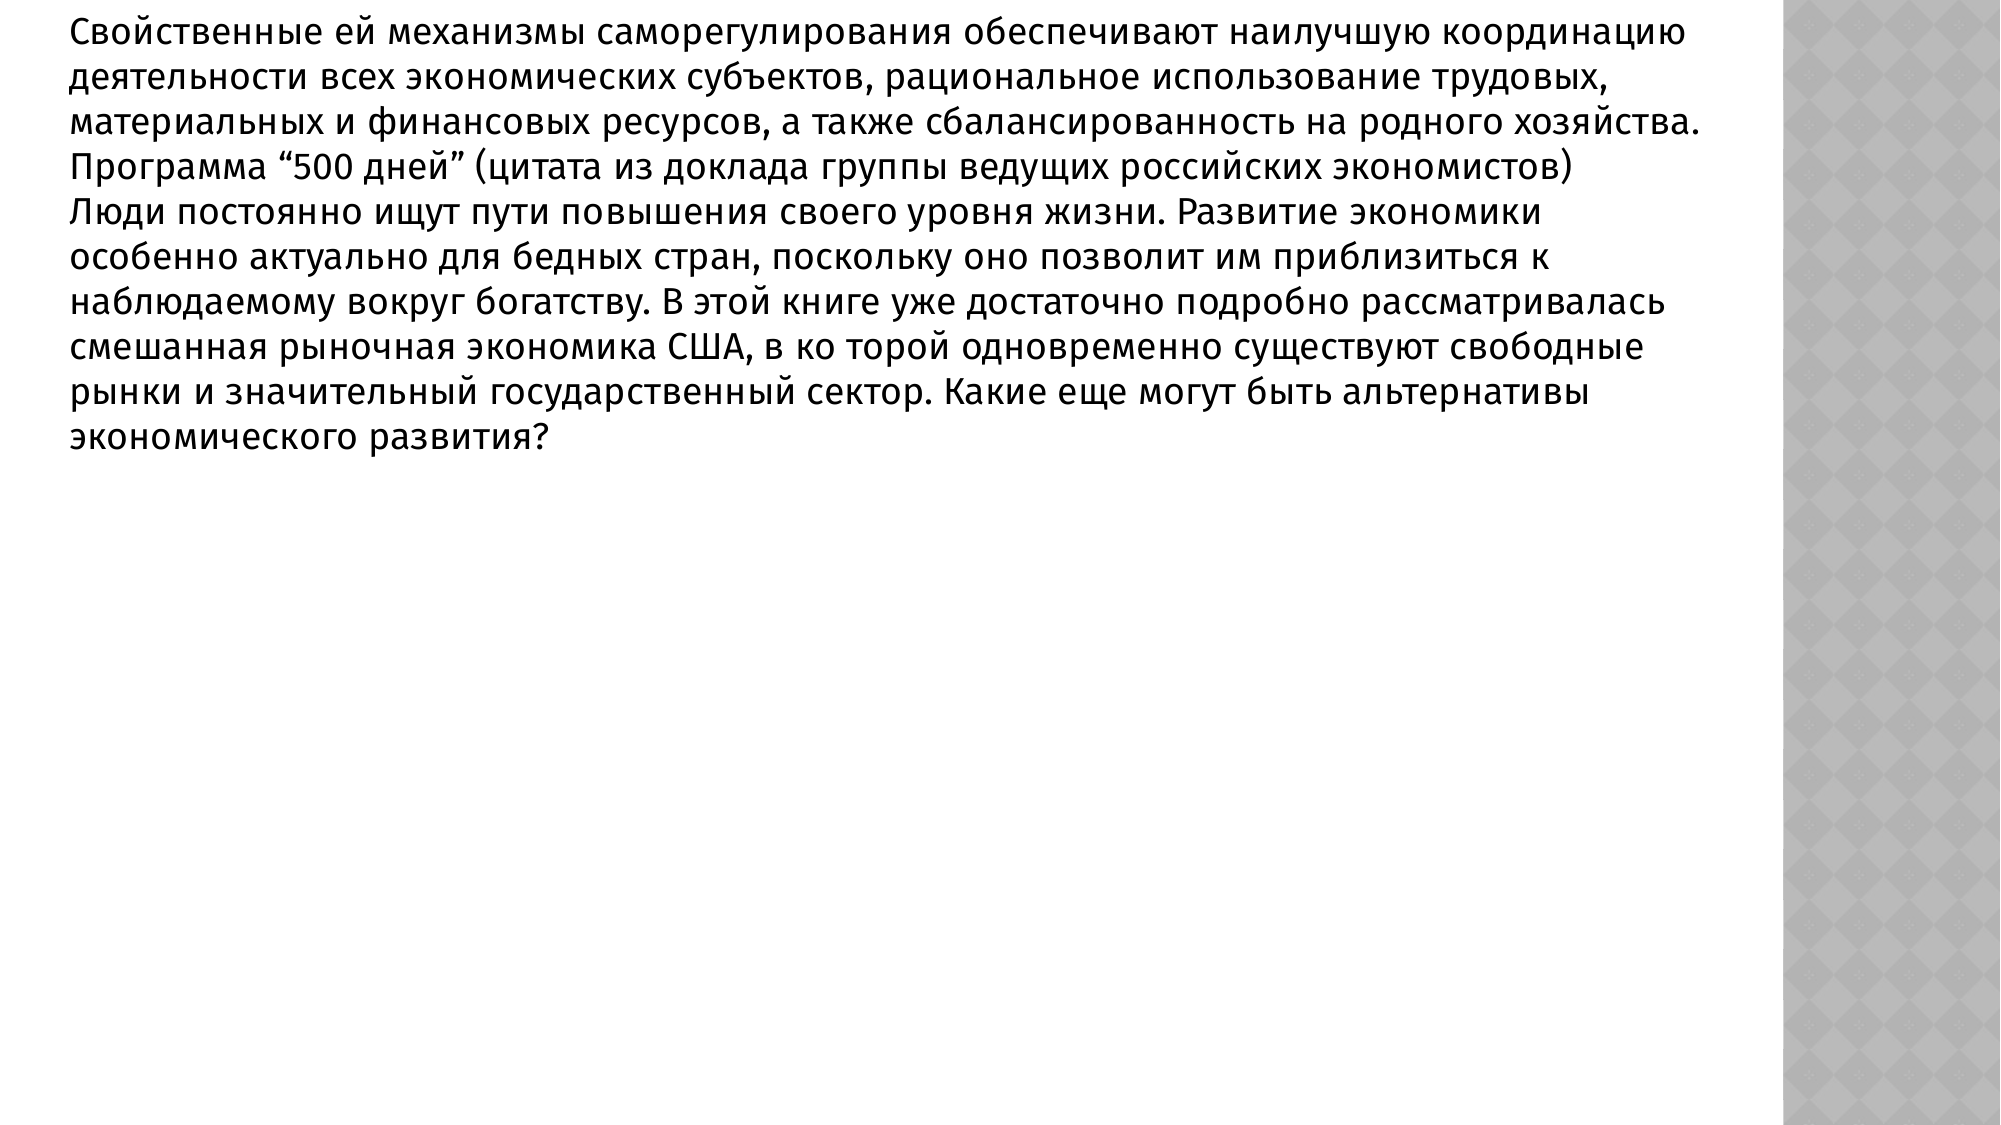

Свойственные ей механизмы саморегулирования обеспечивают наилучшую координацию деятельности всех экономических субъектов, рациональное использование трудовых, материальных и финансовых ресурсов, а также сбалансированность на родного хозяйства.
Программа “500 дней” (цитата из доклада группы ведущих российских экономистов)
Люди постоянно ищут пути повышения своего уровня жизни. Развитие экономики особенно актуально для бедных стран, поскольку оно позволит им приблизиться к наблюдаемому вокруг богатству. В этой книге уже достаточно подробно рассматривалась смешанная рыночная экономика США, в ко торой одновременно существуют свободные рынки и значительный государственный сектор. Какие еще могут быть альтернативы экономического развития?